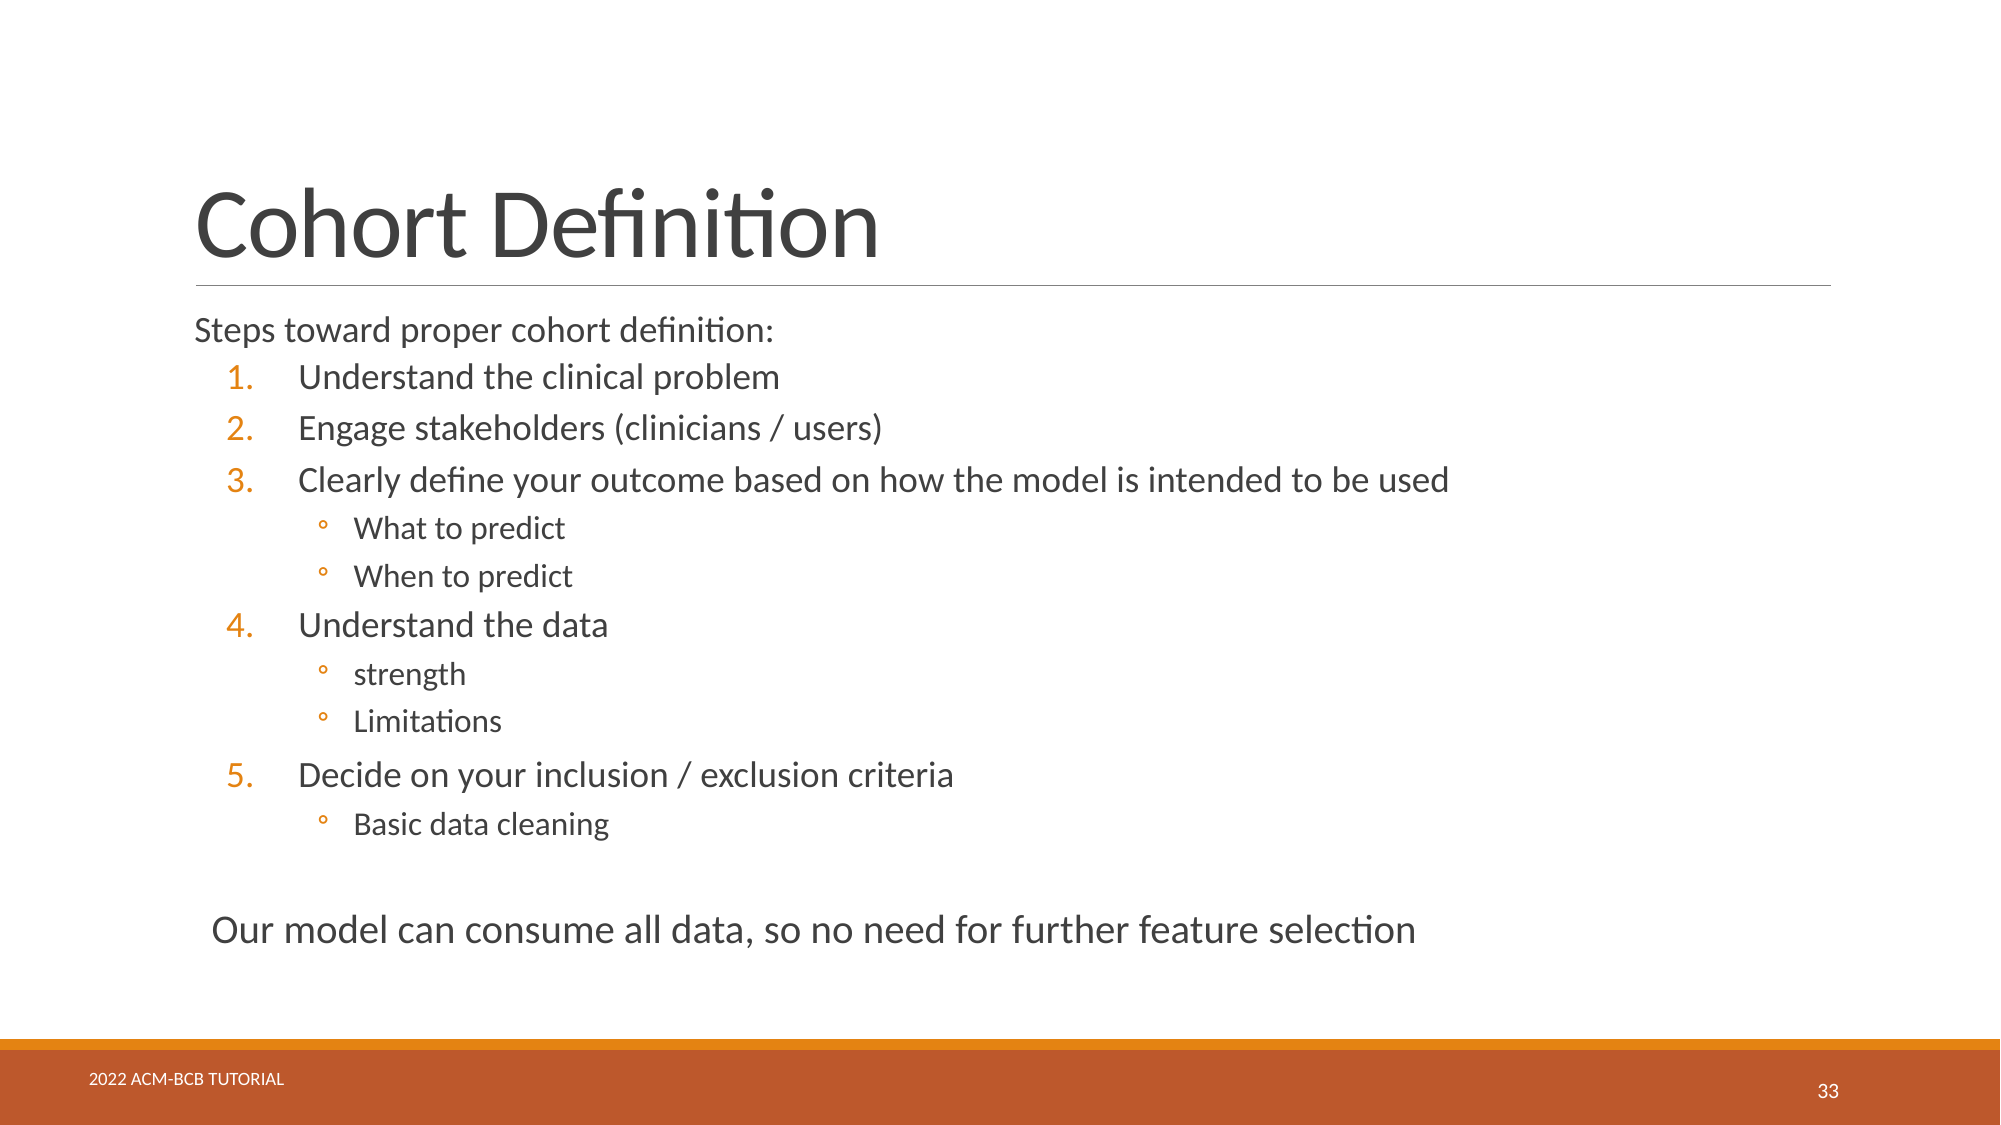

# Cohort Definition
Steps toward proper cohort definition:
Understand the clinical problem
Engage stakeholders (clinicians / users)
Clearly define your outcome based on how the model is intended to be used
What to predict
When to predict
Understand the data
strength
Limitations
Decide on your inclusion / exclusion criteria
Basic data cleaning

Our model can consume all data, so no need for further feature selection

33
2022 ACM-BCB Tutorial